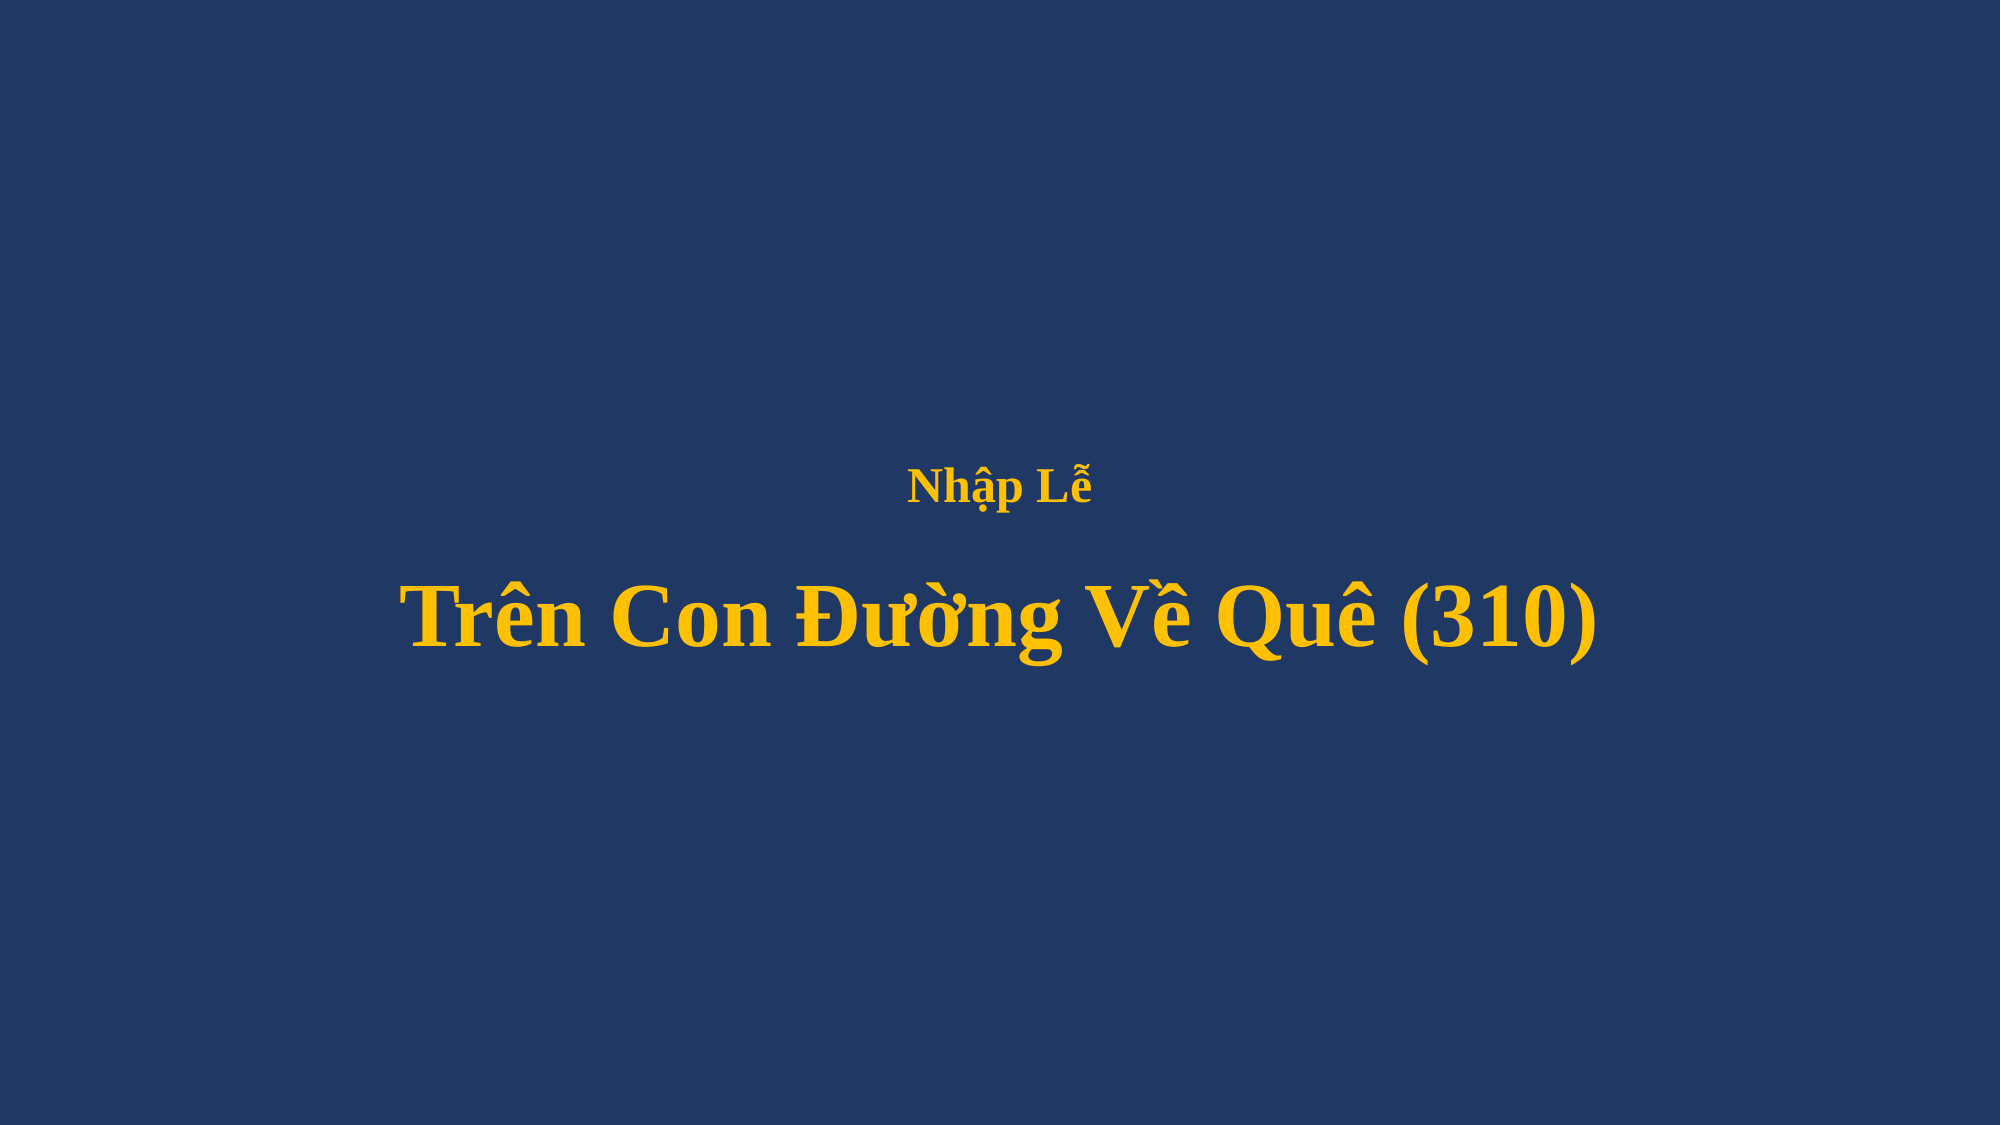

# Nhập Lễ Trên Con Đường Về Quê (310)